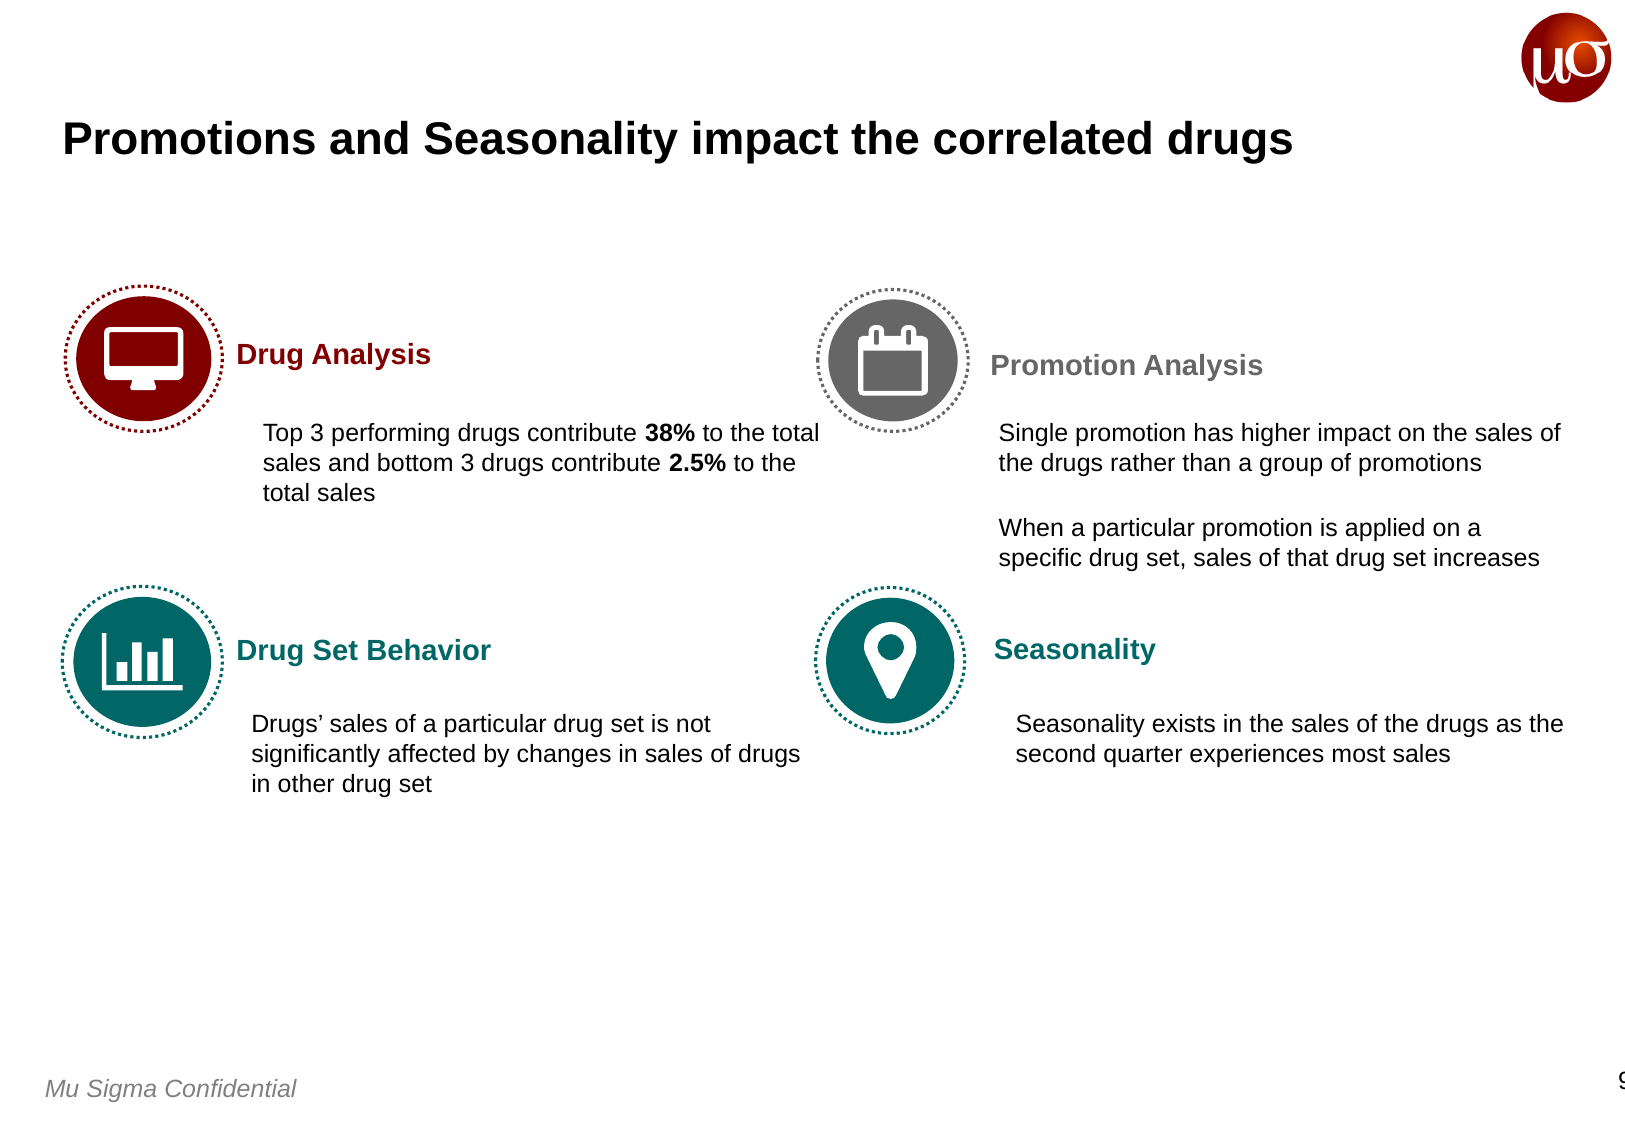

# Promotions and Seasonality impact the correlated drugs

Drug Analysis
Top 3 performing drugs contribute 38% to the total sales and bottom 3 drugs contribute 2.5% to the total sales
Promotion Analysis
Single promotion has higher impact on the sales of the drugs rather than a group of promotions

When a particular promotion is applied on a specific drug set, sales of that drug set increases

Seasonality
Seasonality exists in the sales of the drugs as the second quarter experiences most sales
Drug Set Behavior
Drugs’ sales of a particular drug set is not significantly affected by changes in sales of drugs in other drug set